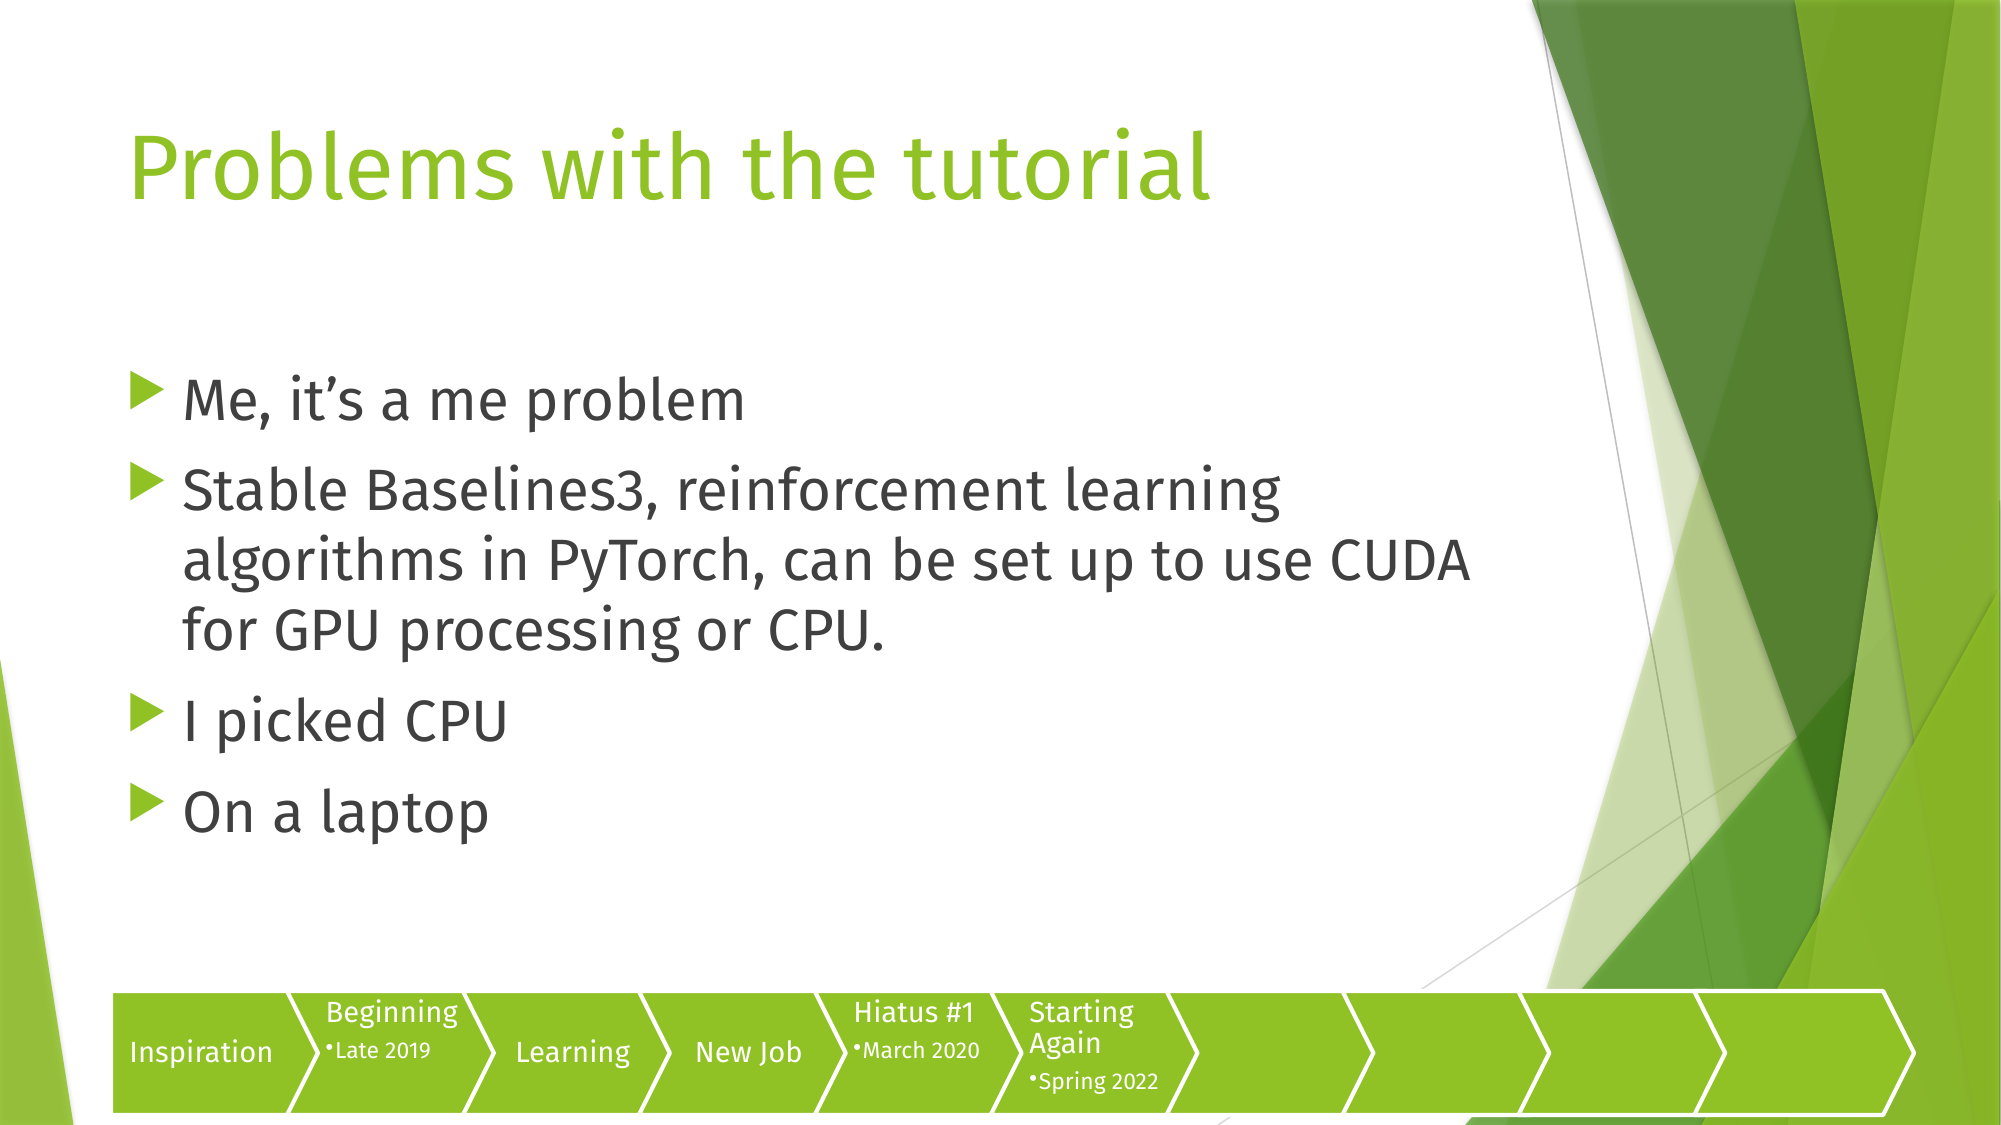

# Problems with the tutorial
Me, it’s a me problem
Stable Baselines3, reinforcement learning algorithms in PyTorch, can be set up to use CUDA for GPU processing or CPU.
I picked CPU
On a laptop
Inspiration
Beginning
Late 2019
Learning
New Job
Hiatus #1
March 2020
Starting Again
Spring 2022